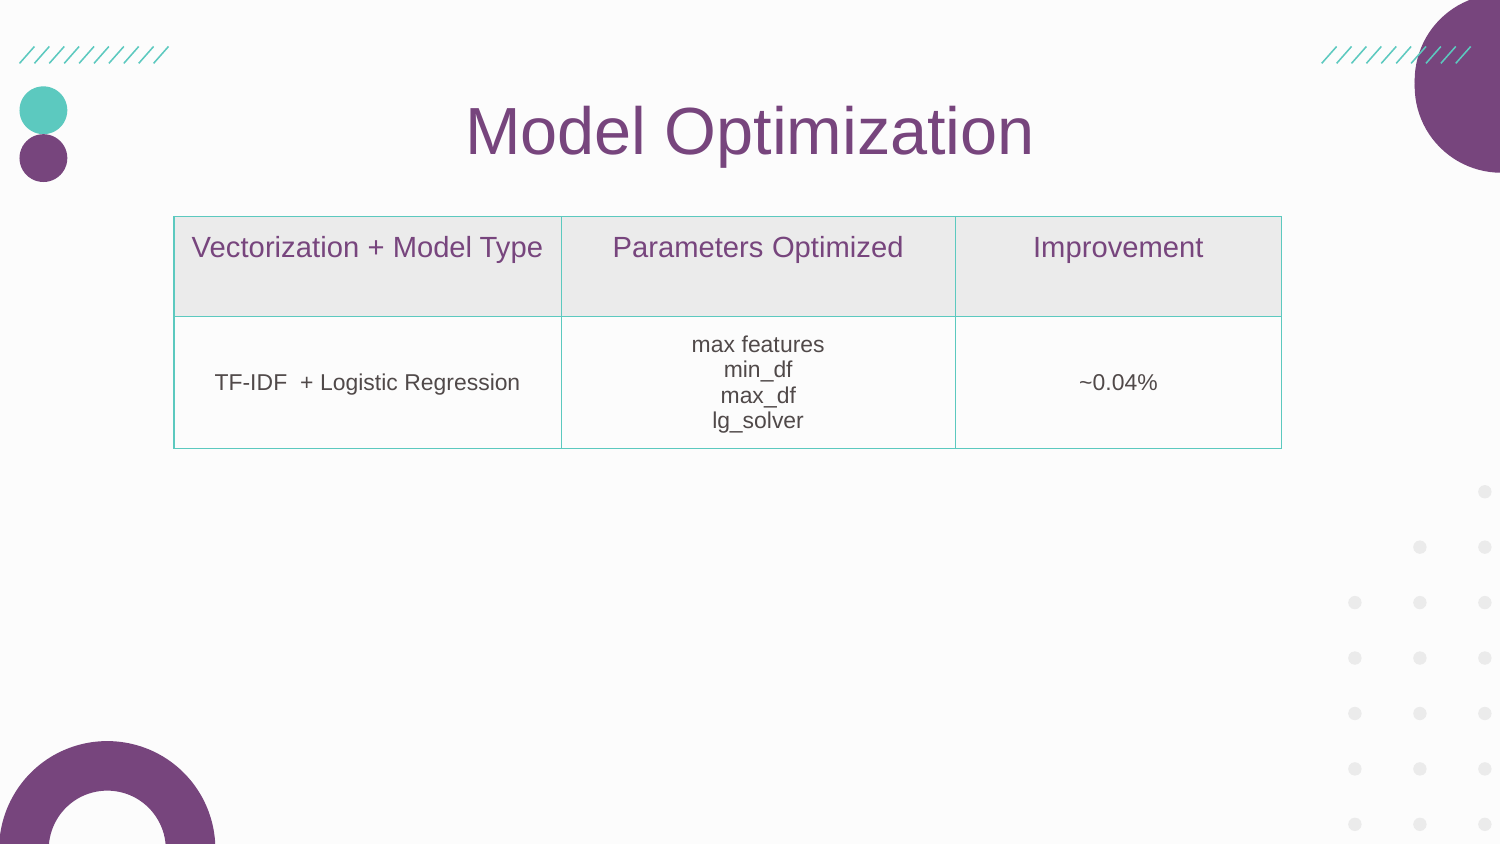

# Model Optimization
| Vectorization + Model Type | Parameters Optimized | Improvement |
| --- | --- | --- |
| TF-IDF + Logistic Regression | max features min\_df max\_df lg\_solver | ~0.04% |